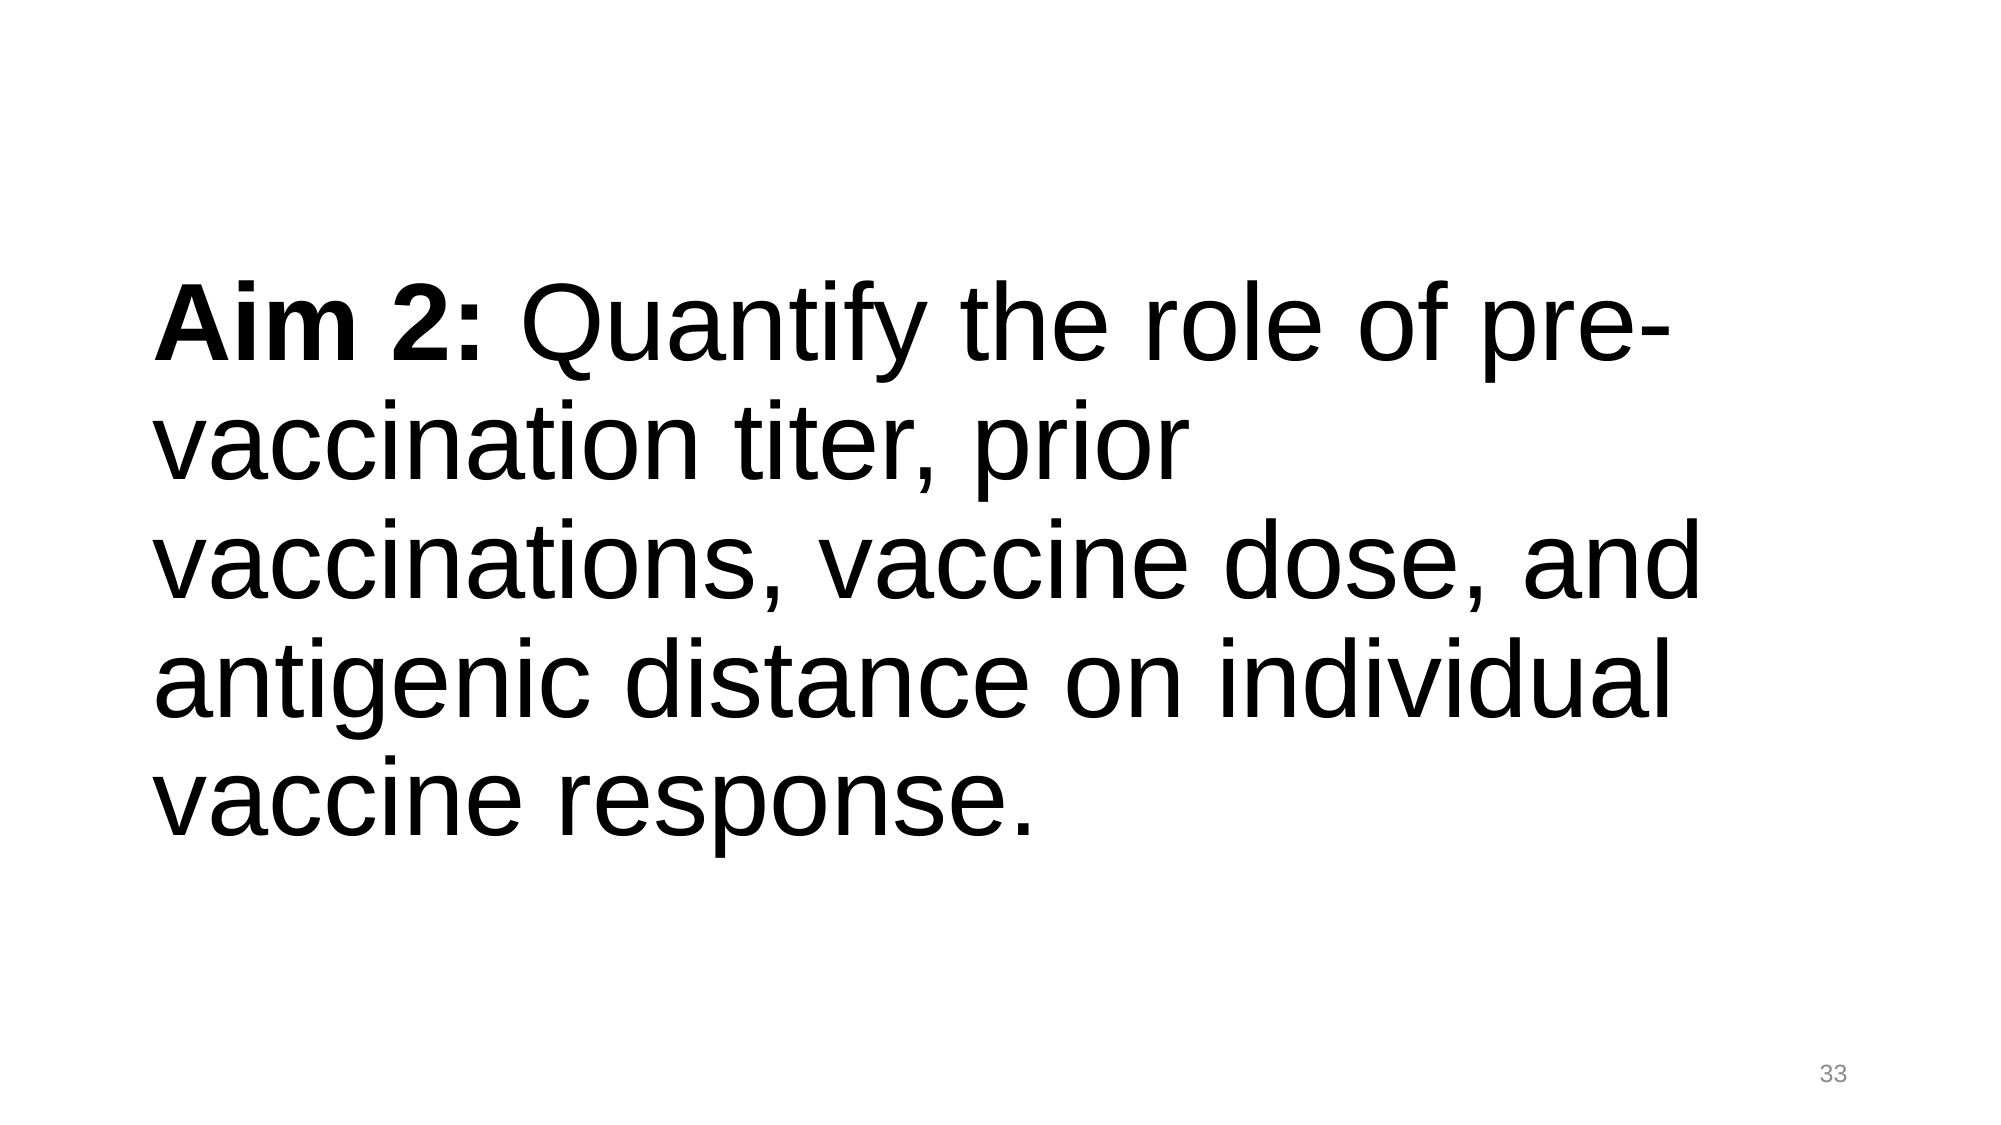

# Aim 2: Quantify the role of pre-vaccination titer, prior vaccinations, vaccine dose, and antigenic distance on individual vaccine response.
33